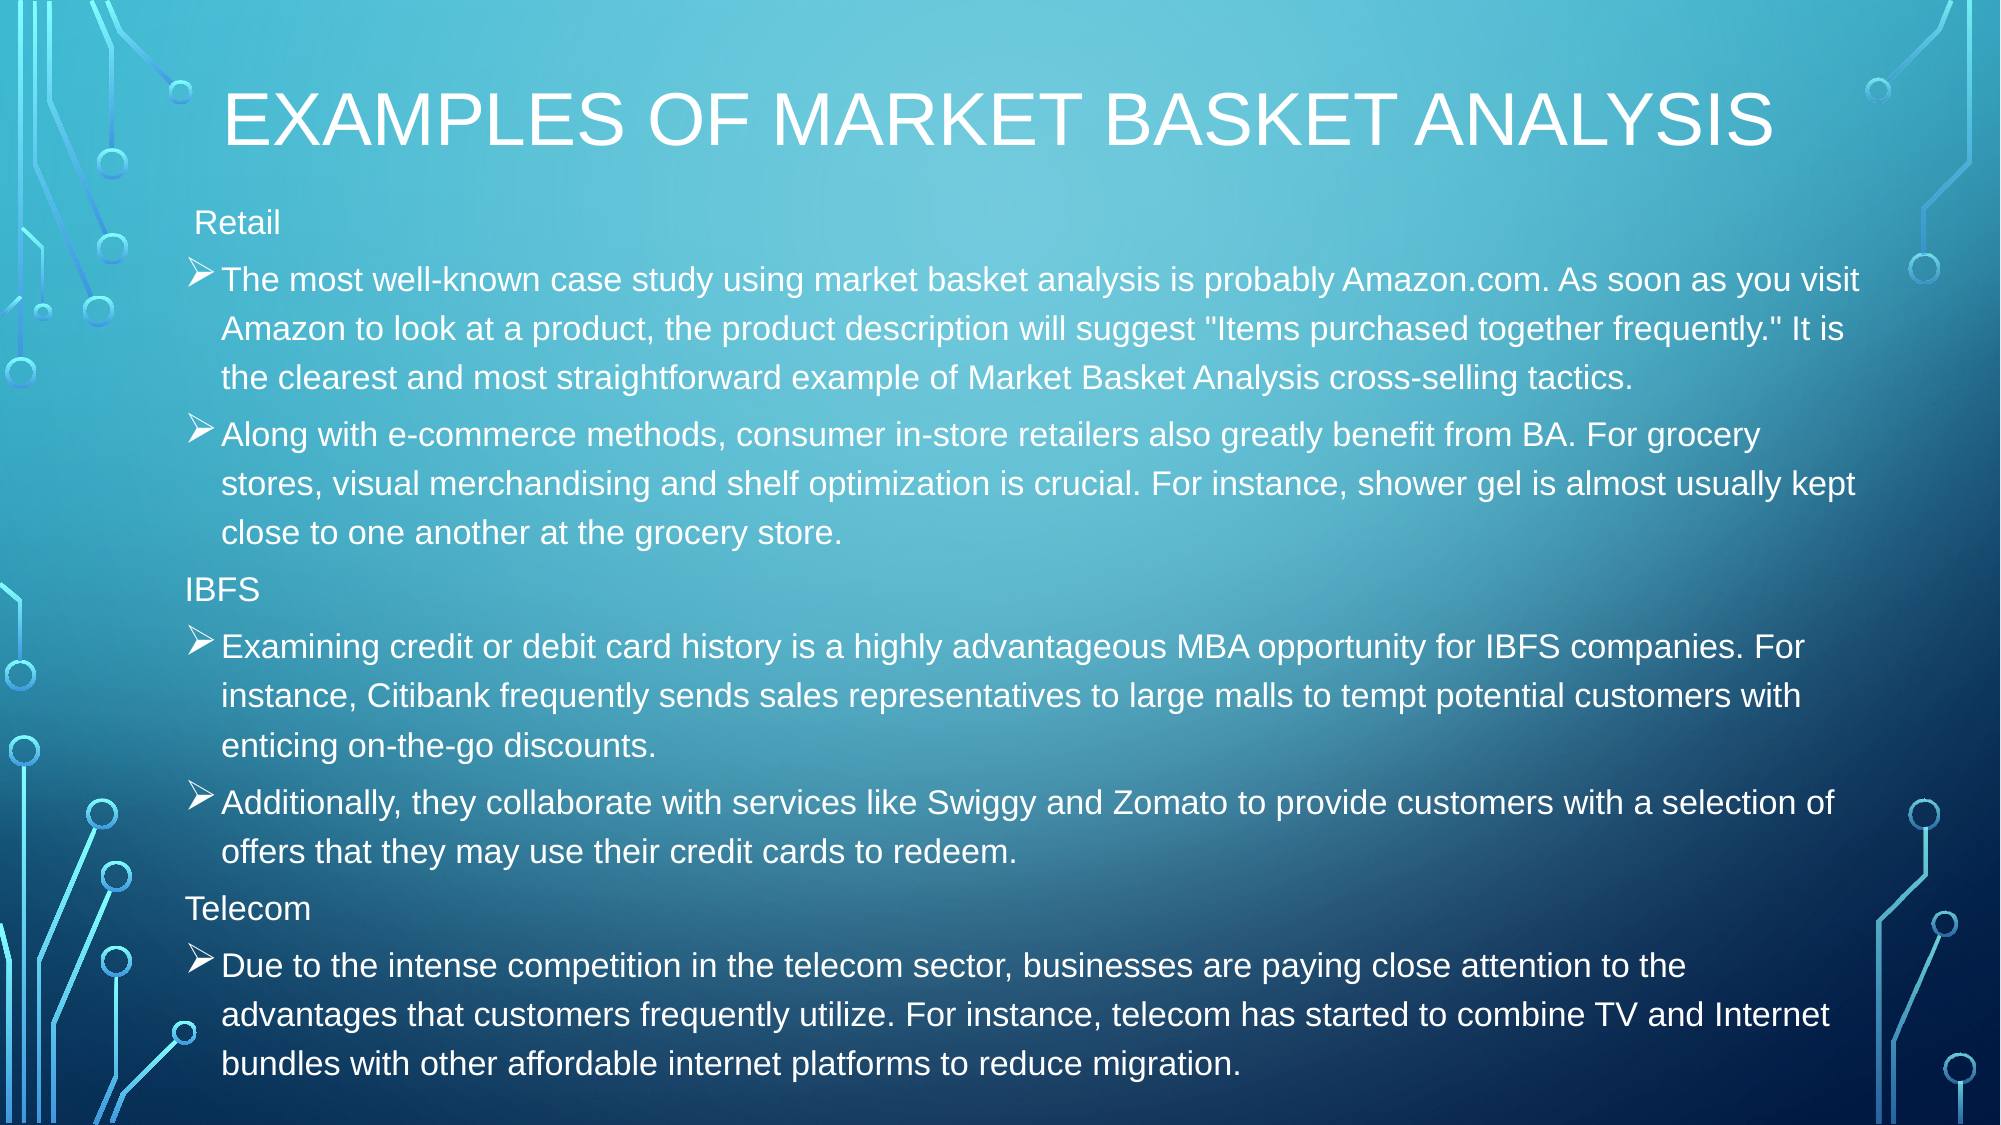

# Examples Of Market Basket Analysis
 Retail
The most well-known case study using market basket analysis is probably Amazon.com. As soon as you visit Amazon to look at a product, the product description will suggest "Items purchased together frequently." It is the clearest and most straightforward example of Market Basket Analysis cross-selling tactics.
Along with e-commerce methods, consumer in-store retailers also greatly benefit from BA. For grocery stores, visual merchandising and shelf optimization is crucial. For instance, shower gel is almost usually kept close to one another at the grocery store.
IBFS
Examining credit or debit card history is a highly advantageous MBA opportunity for IBFS companies. For instance, Citibank frequently sends sales representatives to large malls to tempt potential customers with enticing on-the-go discounts.
Additionally, they collaborate with services like Swiggy and Zomato to provide customers with a selection of offers that they may use their credit cards to redeem.
Telecom
Due to the intense competition in the telecom sector, businesses are paying close attention to the advantages that customers frequently utilize. For instance, telecom has started to combine TV and Internet bundles with other affordable internet platforms to reduce migration.